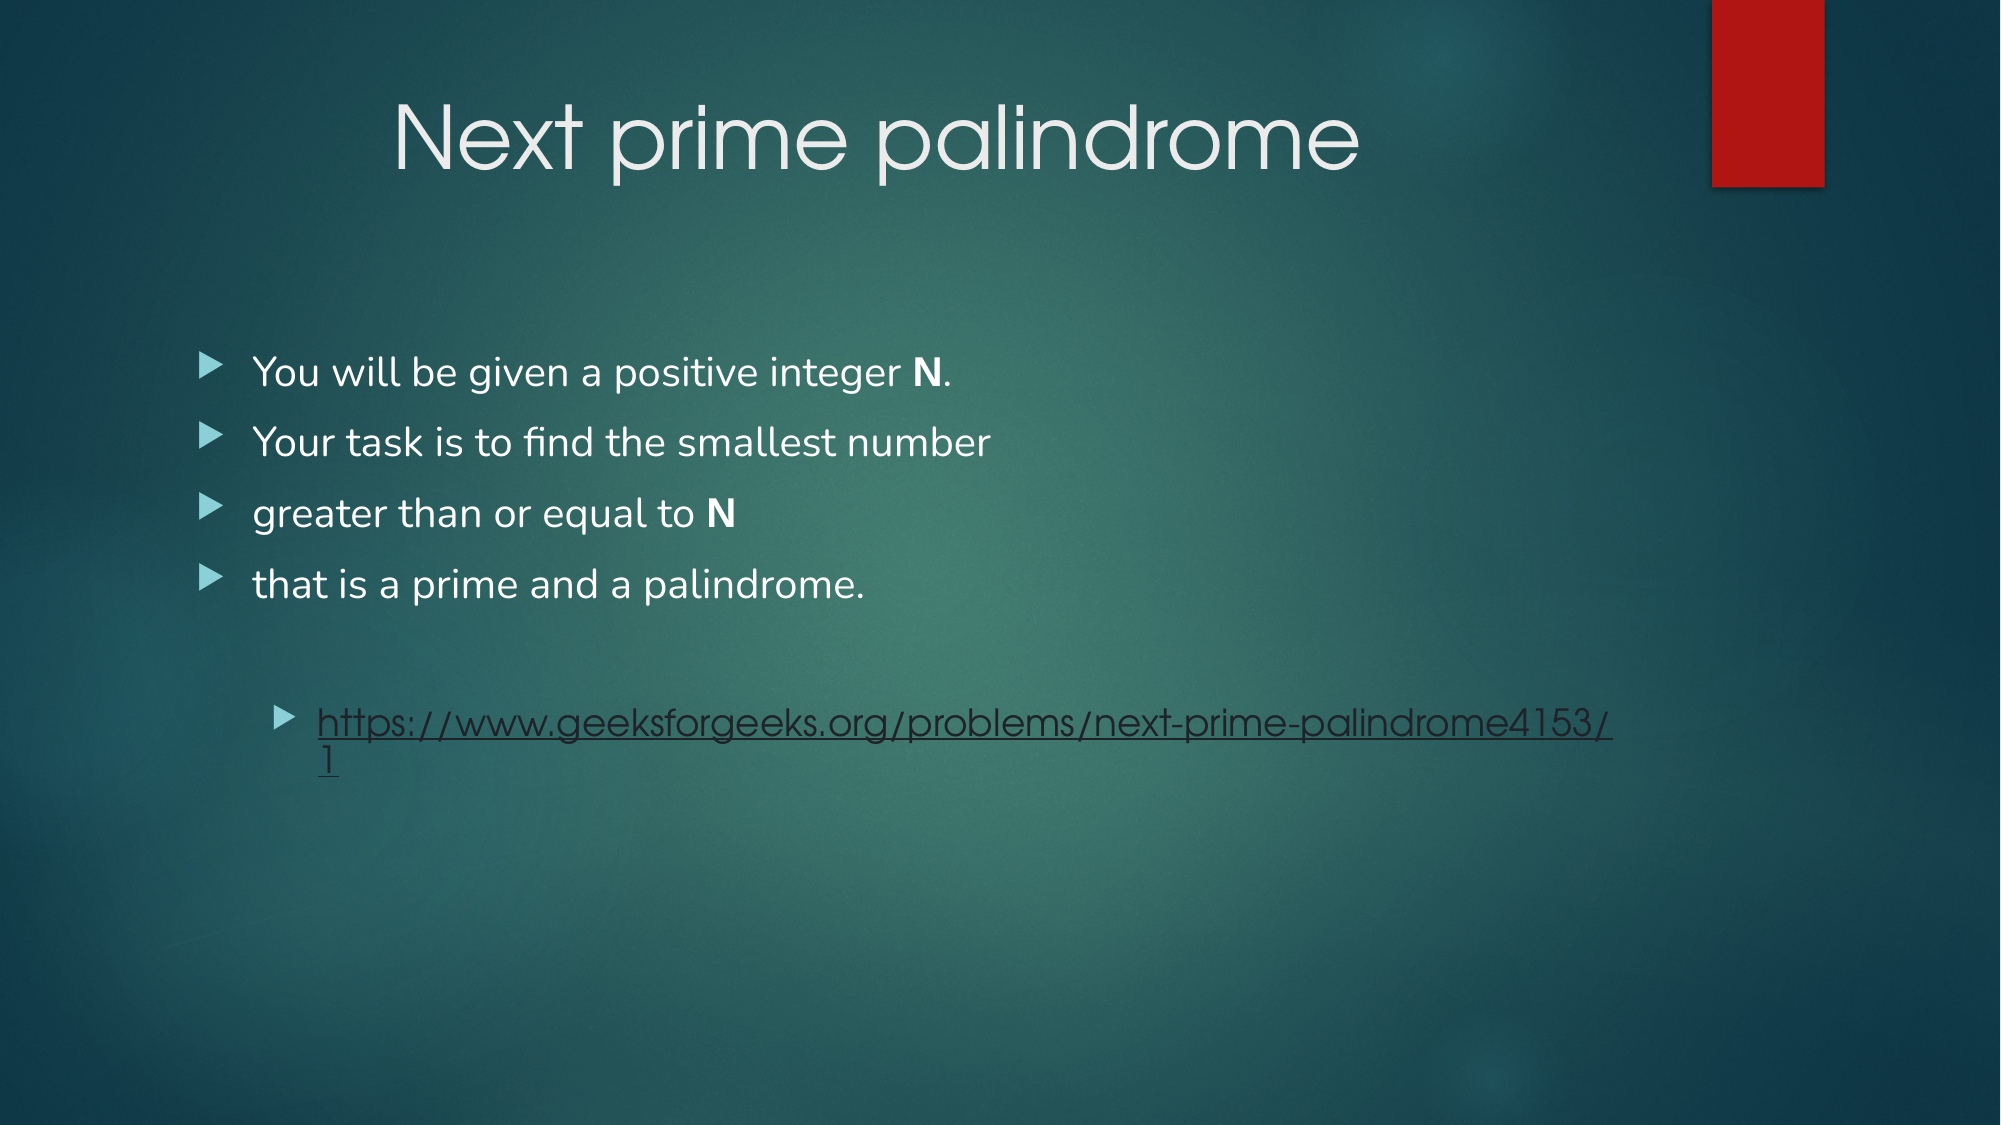

# Next prime palindrome
You will be given a positive integer N.
Your task is to find the smallest number
greater than or equal to N
that is a prime and a palindrome.

https://www.geeksforgeeks.org/problems/next-prime-palindrome4153/1